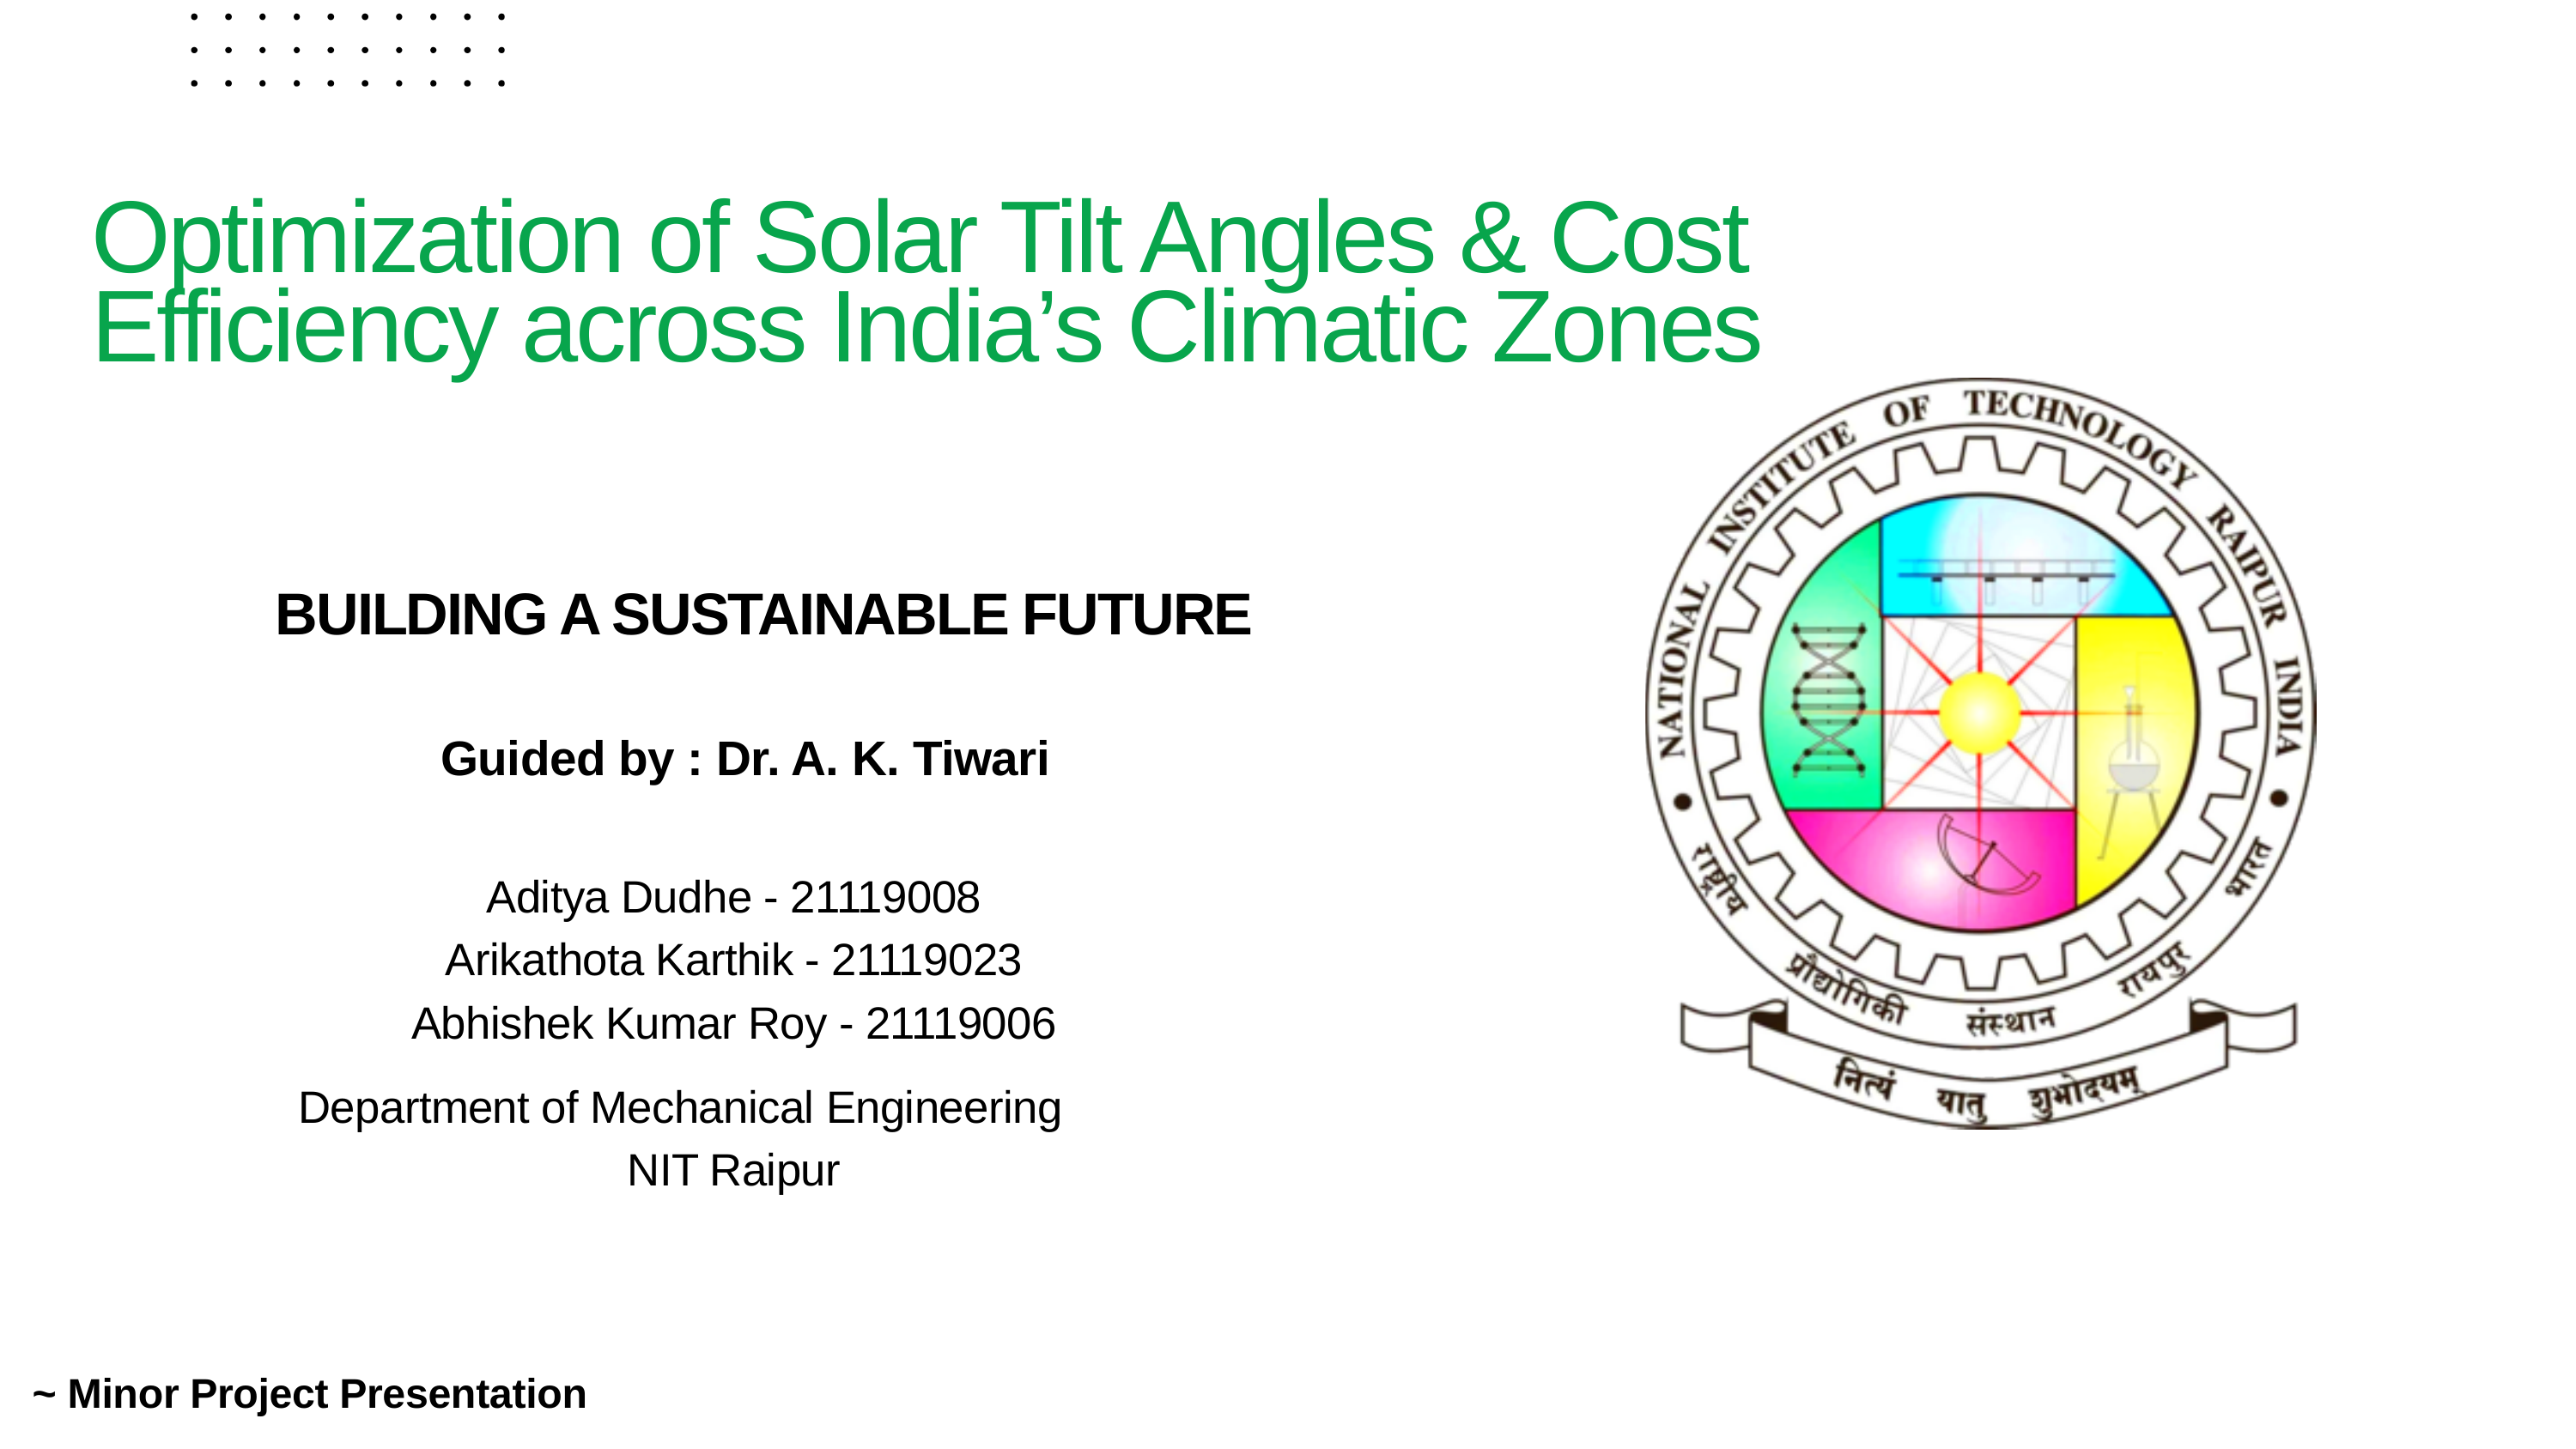

Optimization of Solar Tilt Angles & Cost Efficiency across India’s Climatic Zones

BUILDING A SUSTAINABLE FUTURE
Guided by : Dr. A. K. Tiwari
Aditya Dudhe - 21119008
Arikathota Karthik - 21119023
Abhishek Kumar Roy - 21119006
Department of Mechanical Engineering
NIT Raipur
~ Minor Project Presentation